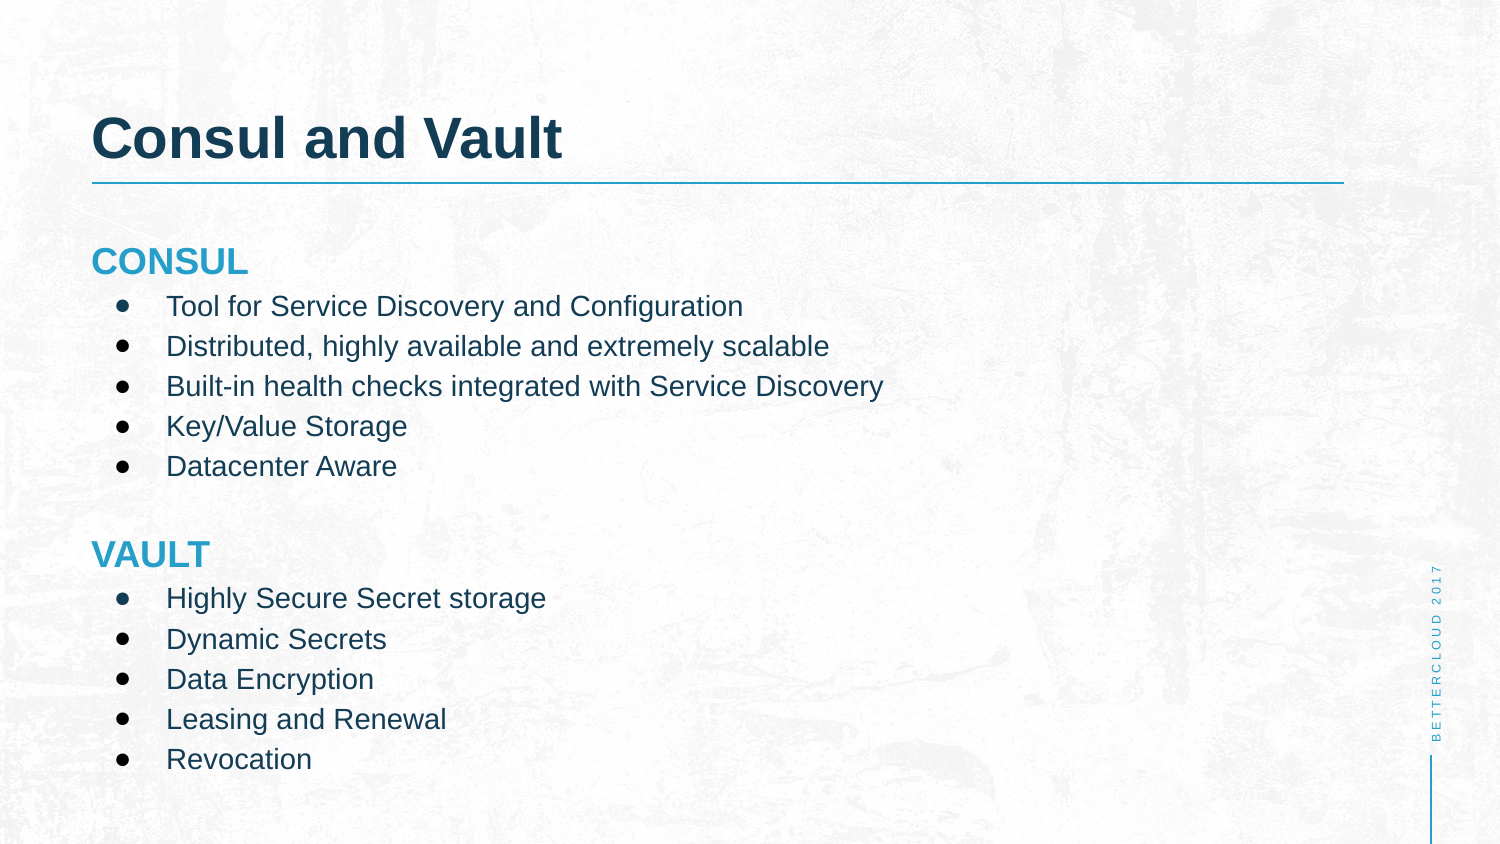

# Consul and Vault
CONSUL
Tool for Service Discovery and Configuration
Distributed, highly available and extremely scalable
Built-in health checks integrated with Service Discovery
Key/Value Storage
Datacenter Aware

VAULT
Highly Secure Secret storage
Dynamic Secrets
Data Encryption
Leasing and Renewal
Revocation